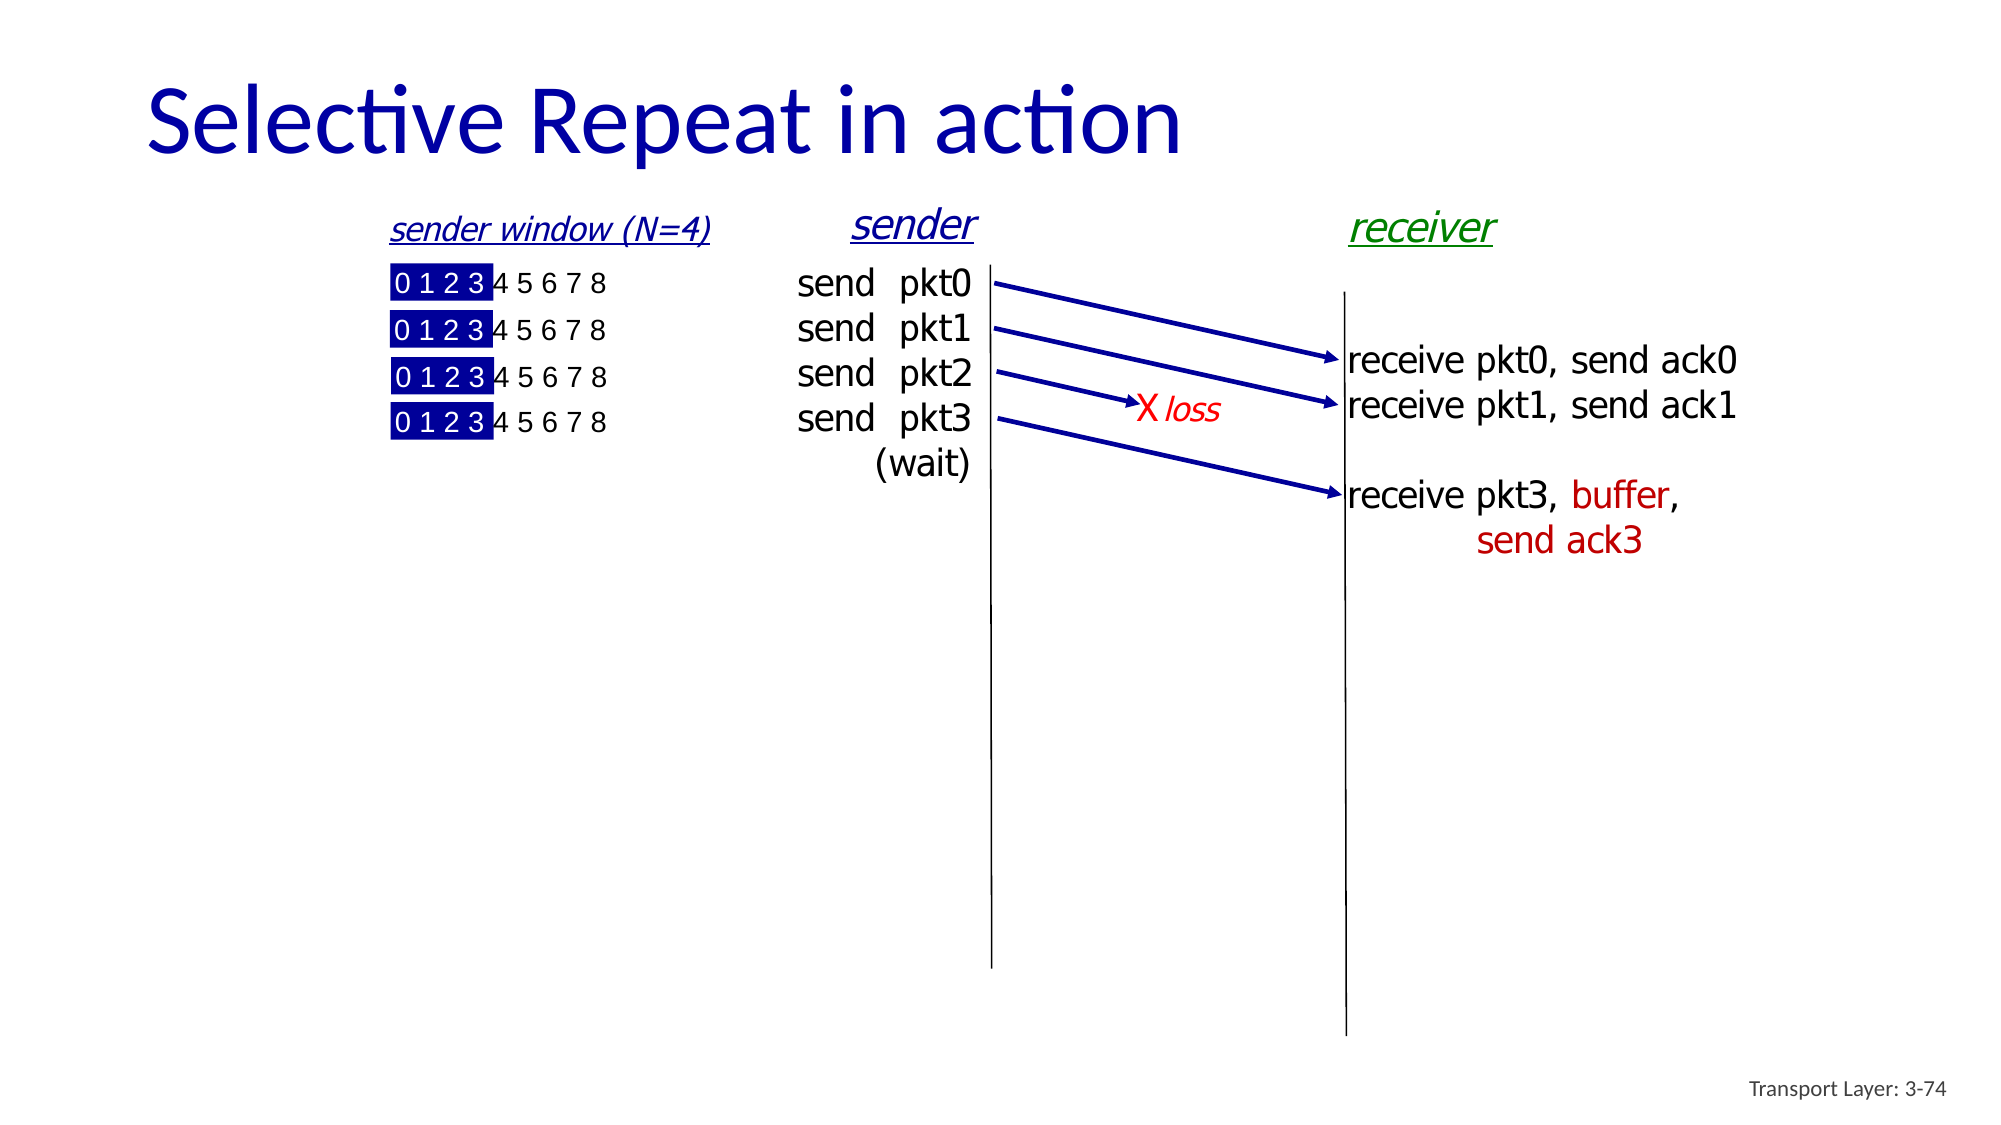

# Selective Repeat in action
sender
receiver
sender window (N=4)
send  pkt0
send  pkt1
send  pkt2
send  pkt3
(wait)
0 1 2 3 4 5 6 7 8

0 1 2 3 4 5 6 7 8

0 1 2 3 4 5 6 7 8

0 1 2 3 4 5 6 7 8

X
loss

receive pkt0, send ack0
receive pkt1, send ack1

receive pkt3, buffer,
           send ack3
Transport Layer: 3-74